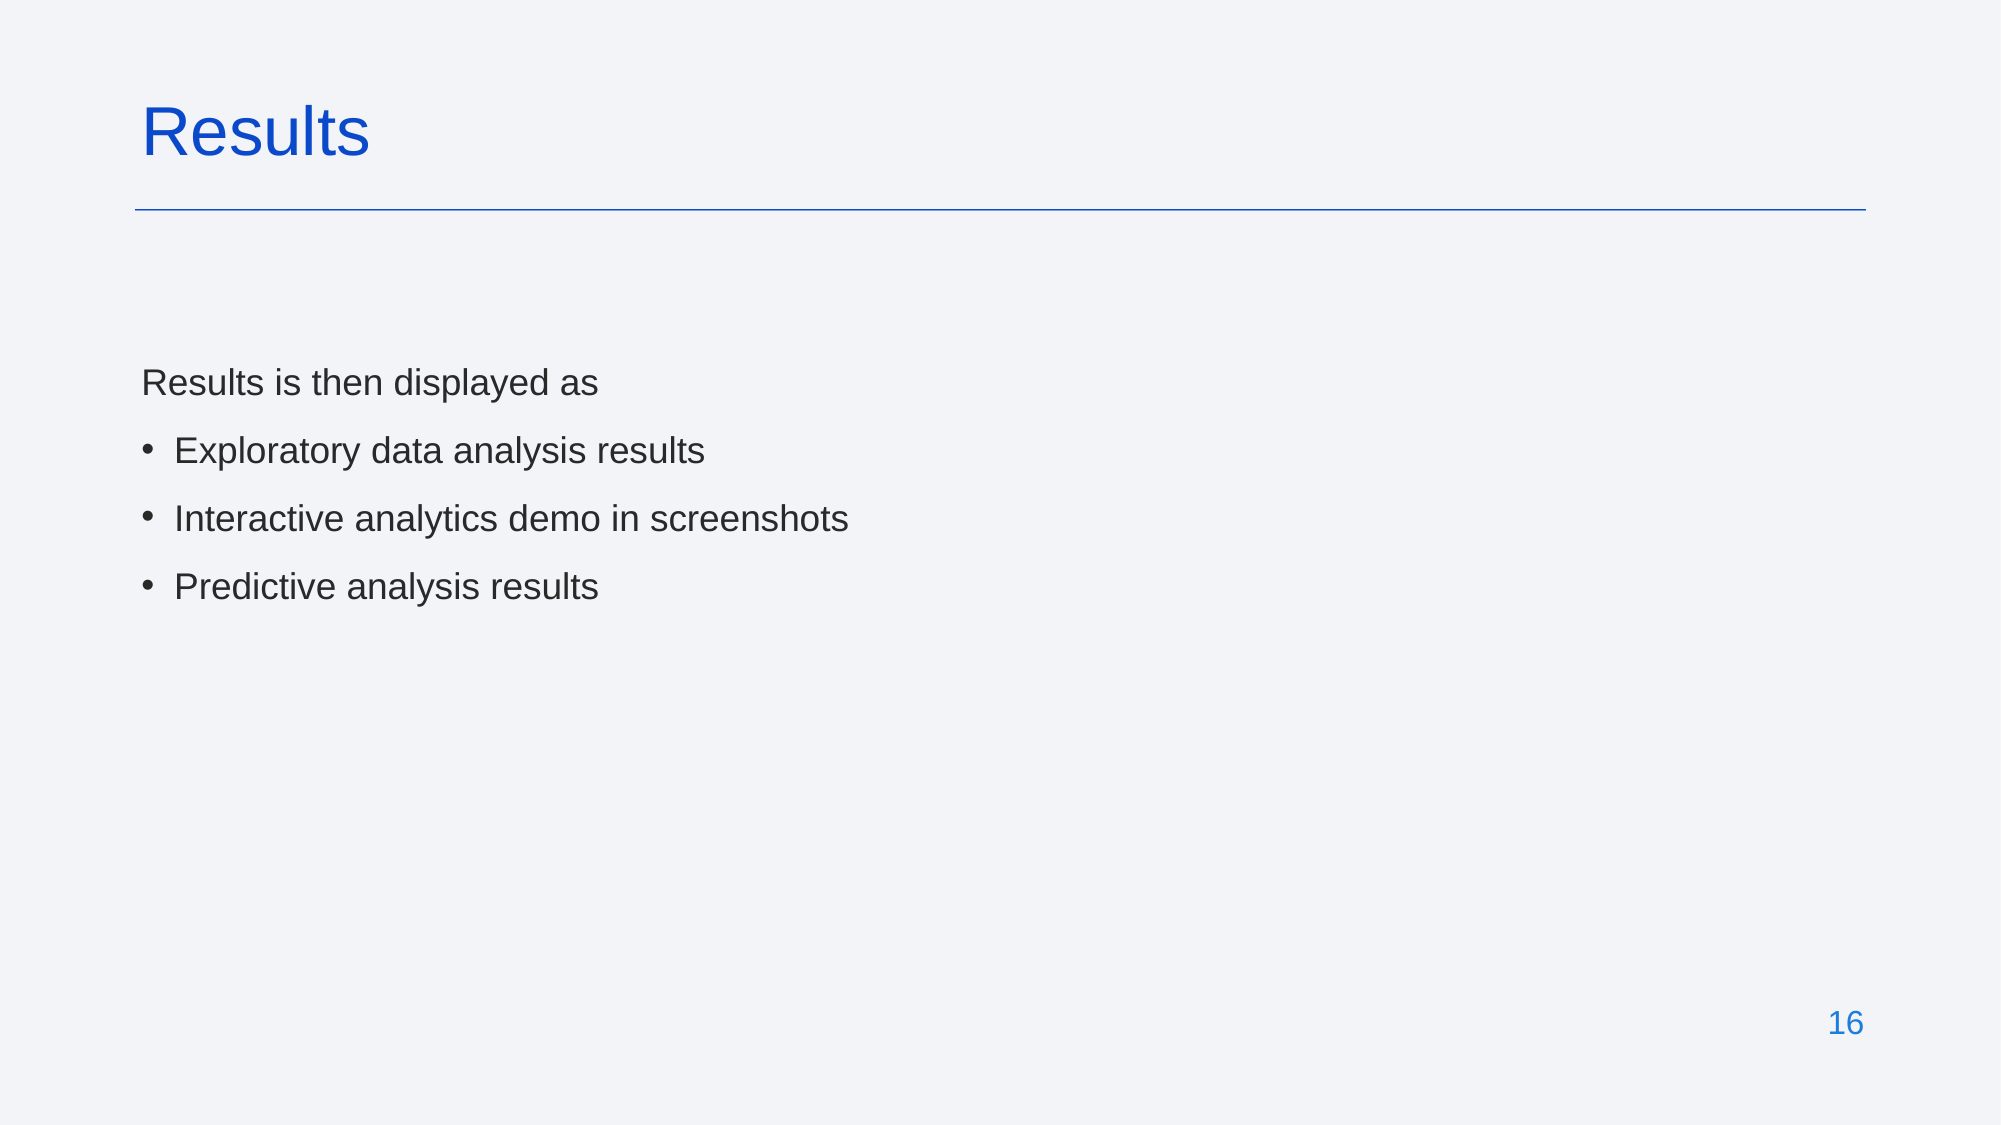

Results
Results is then displayed as
Exploratory data analysis results
Interactive analytics demo in screenshots
Predictive analysis results

16